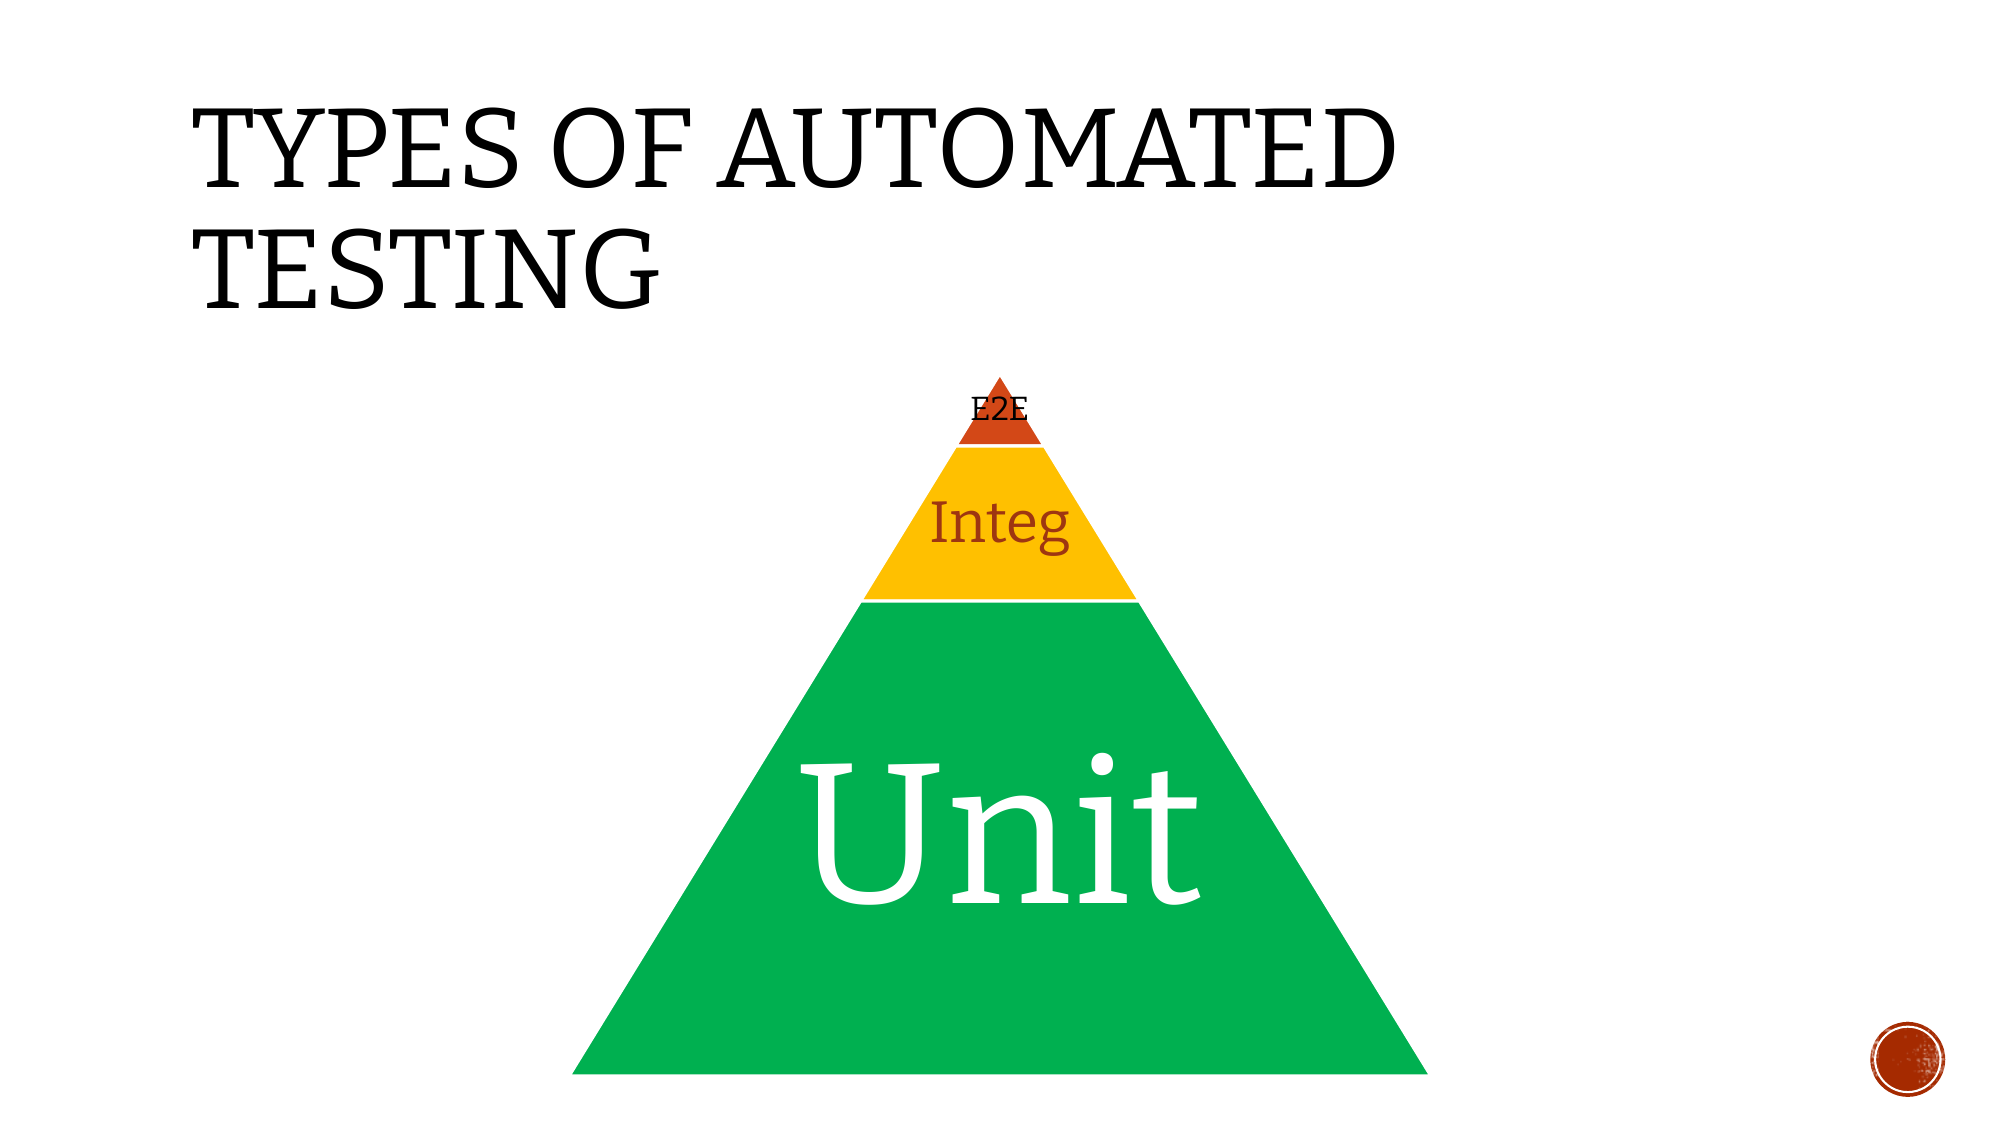

# Types of Automated Testing
E2E
Integ
Unit